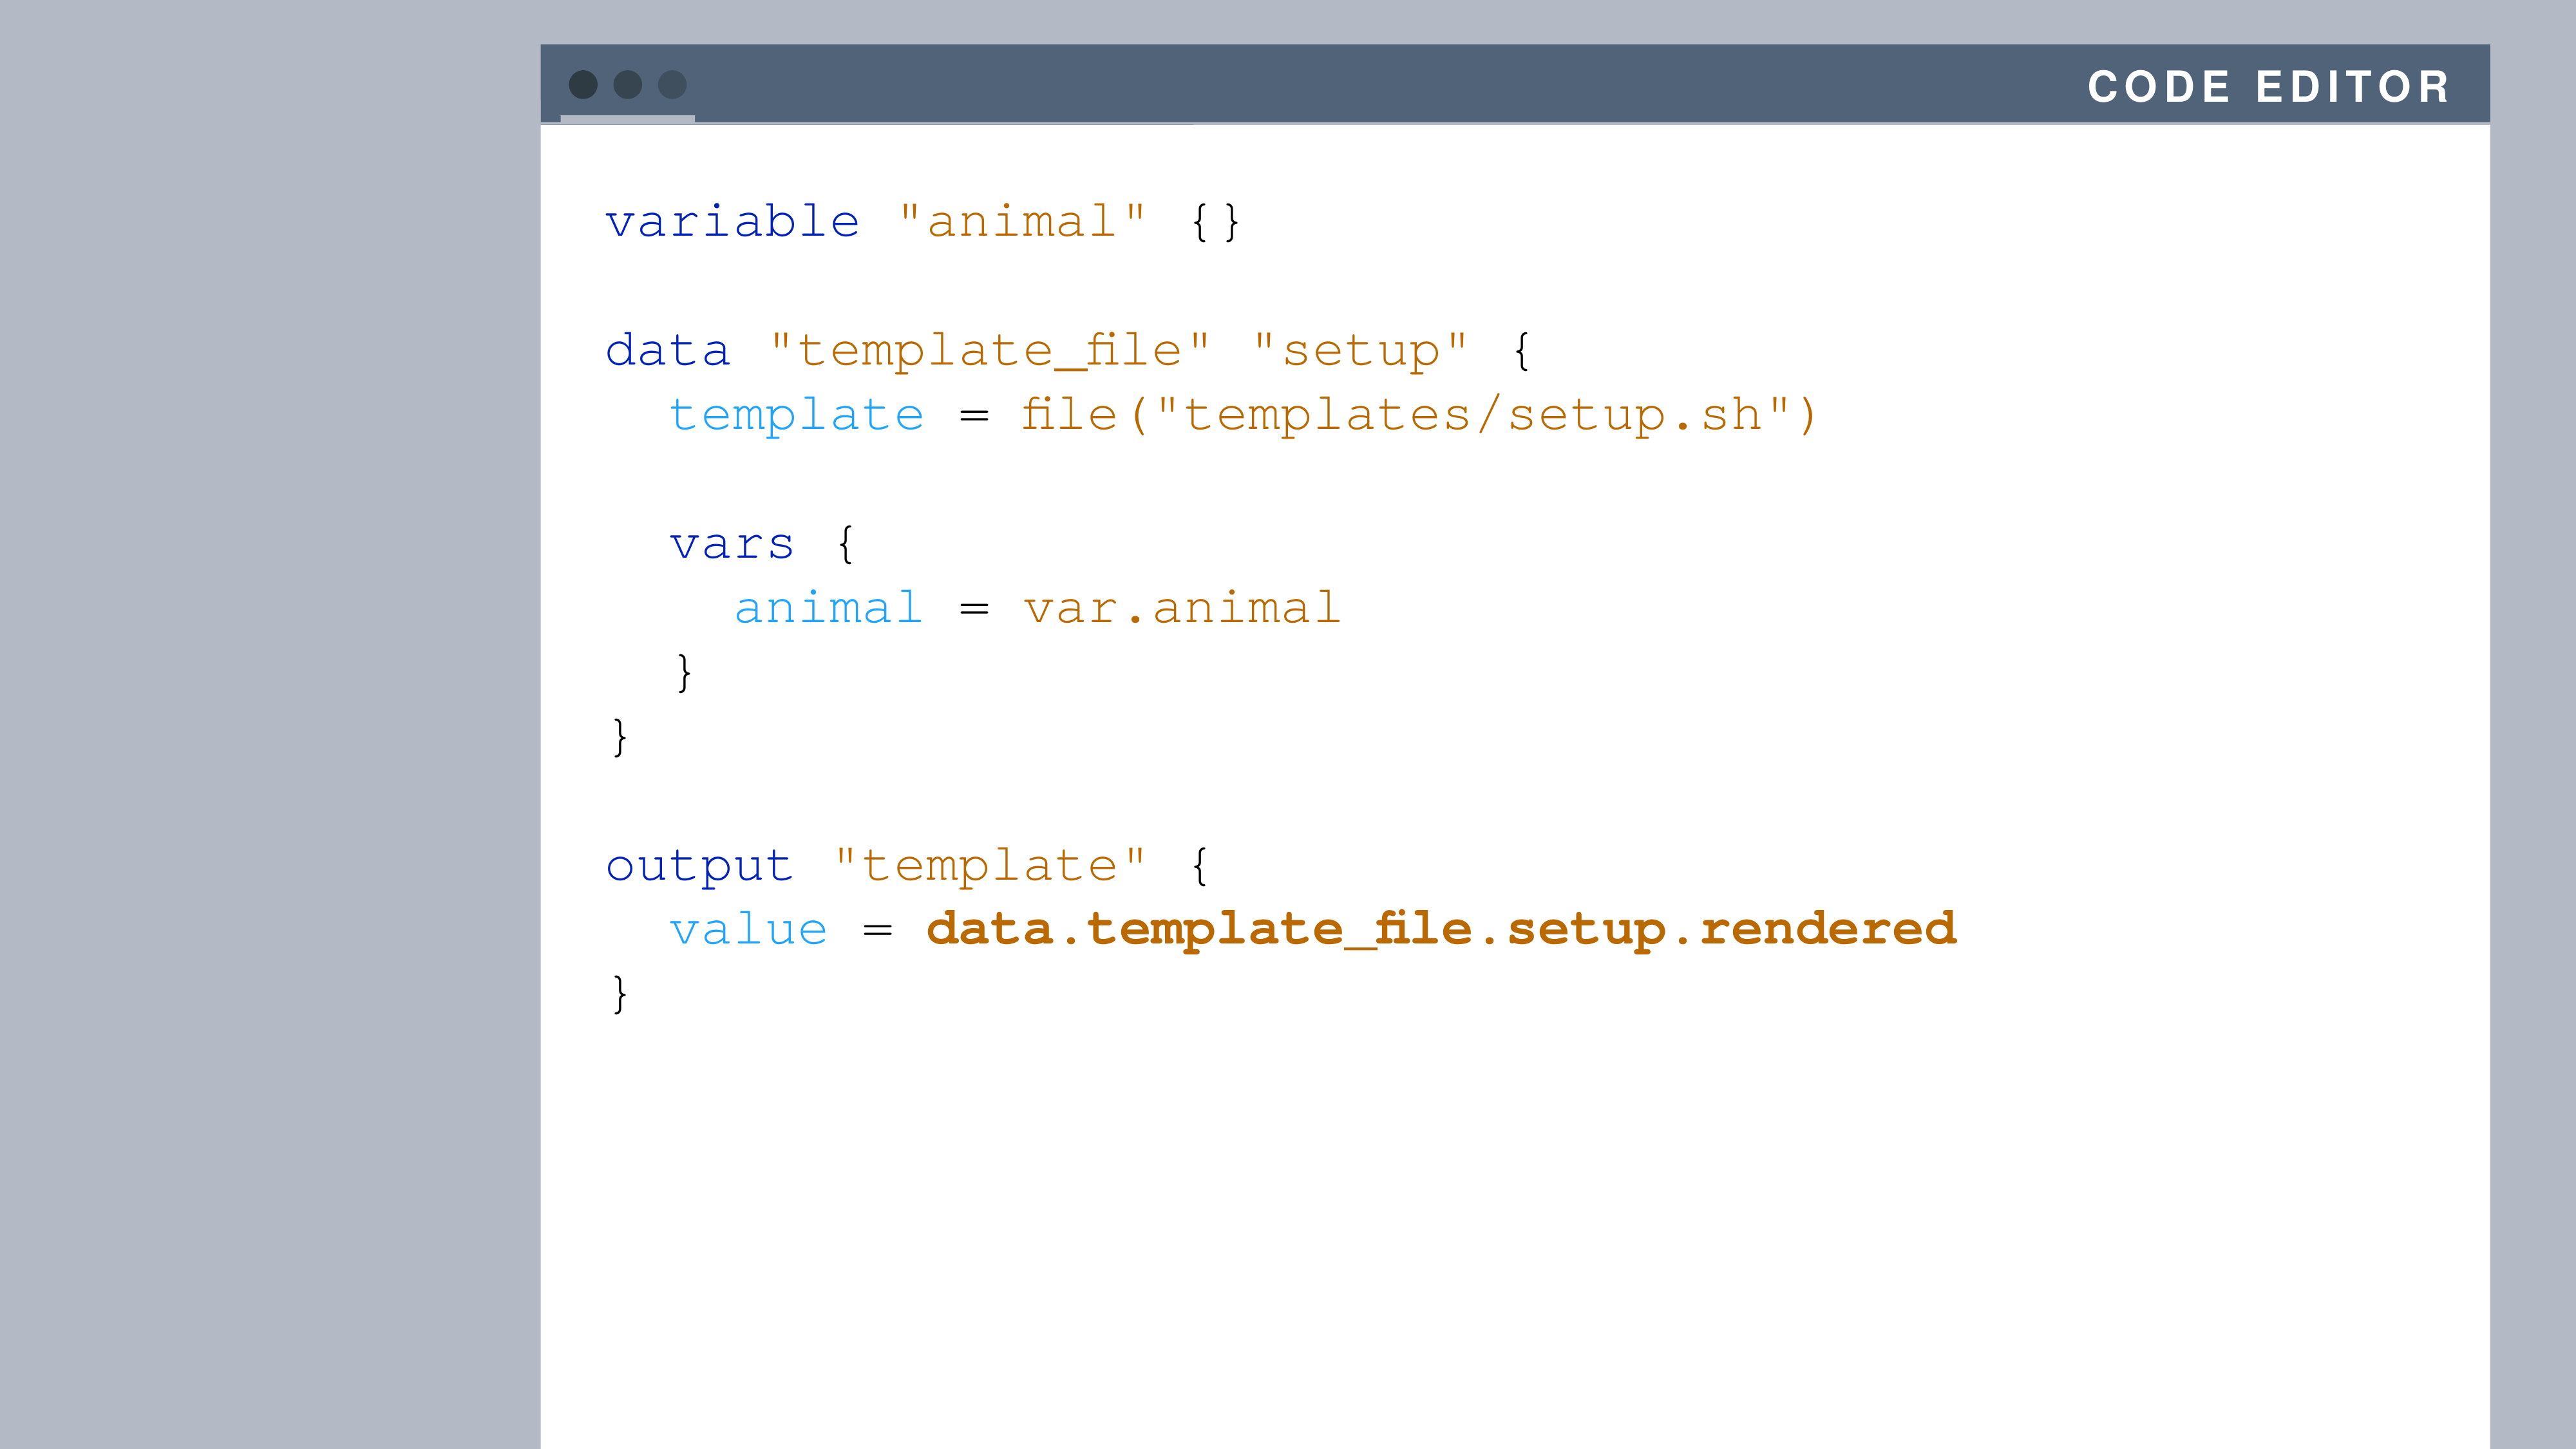

code editor
variable "animal" {}

data "template_file" "setup" {
  template = file("templates/setup.sh")

  vars {
    animal = var.animal
  }
}

output "template" {
  value = data.template_file.setup.rendered
}
200